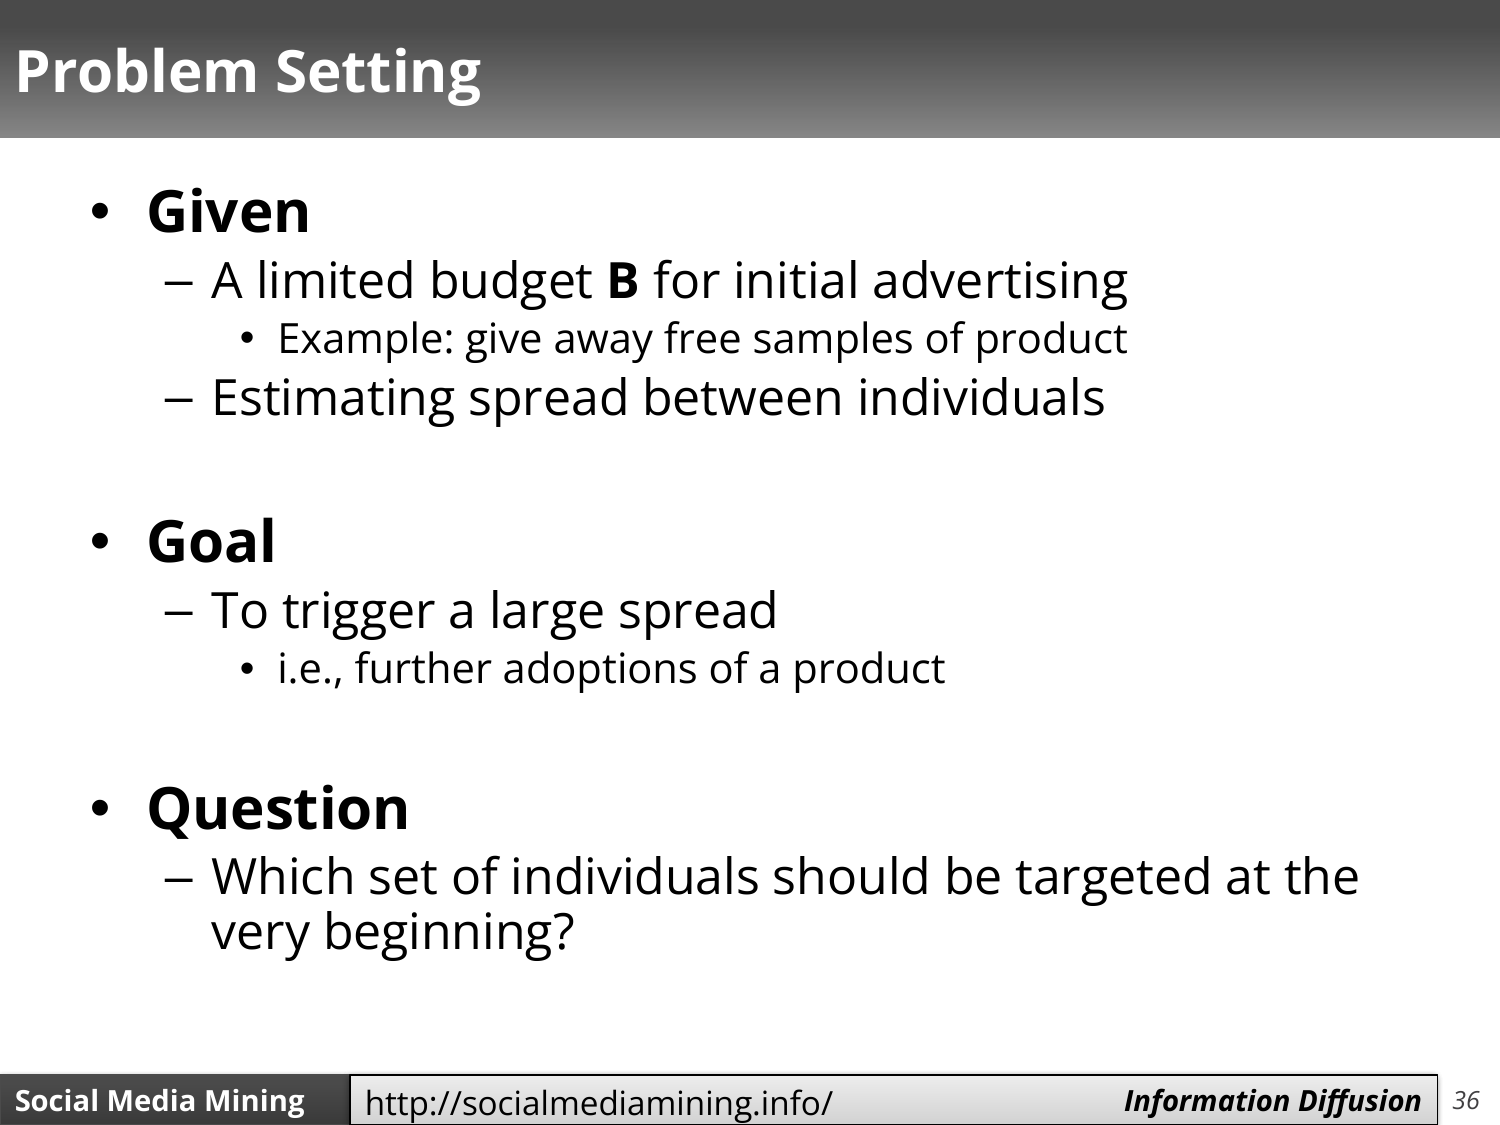

# Problem Setting
Given
A limited budget B for initial advertising
Example: give away free samples of product
Estimating spread between individuals

Goal
To trigger a large spread
i.e., further adoptions of a product

Question
Which set of individuals should be targeted at the very beginning?